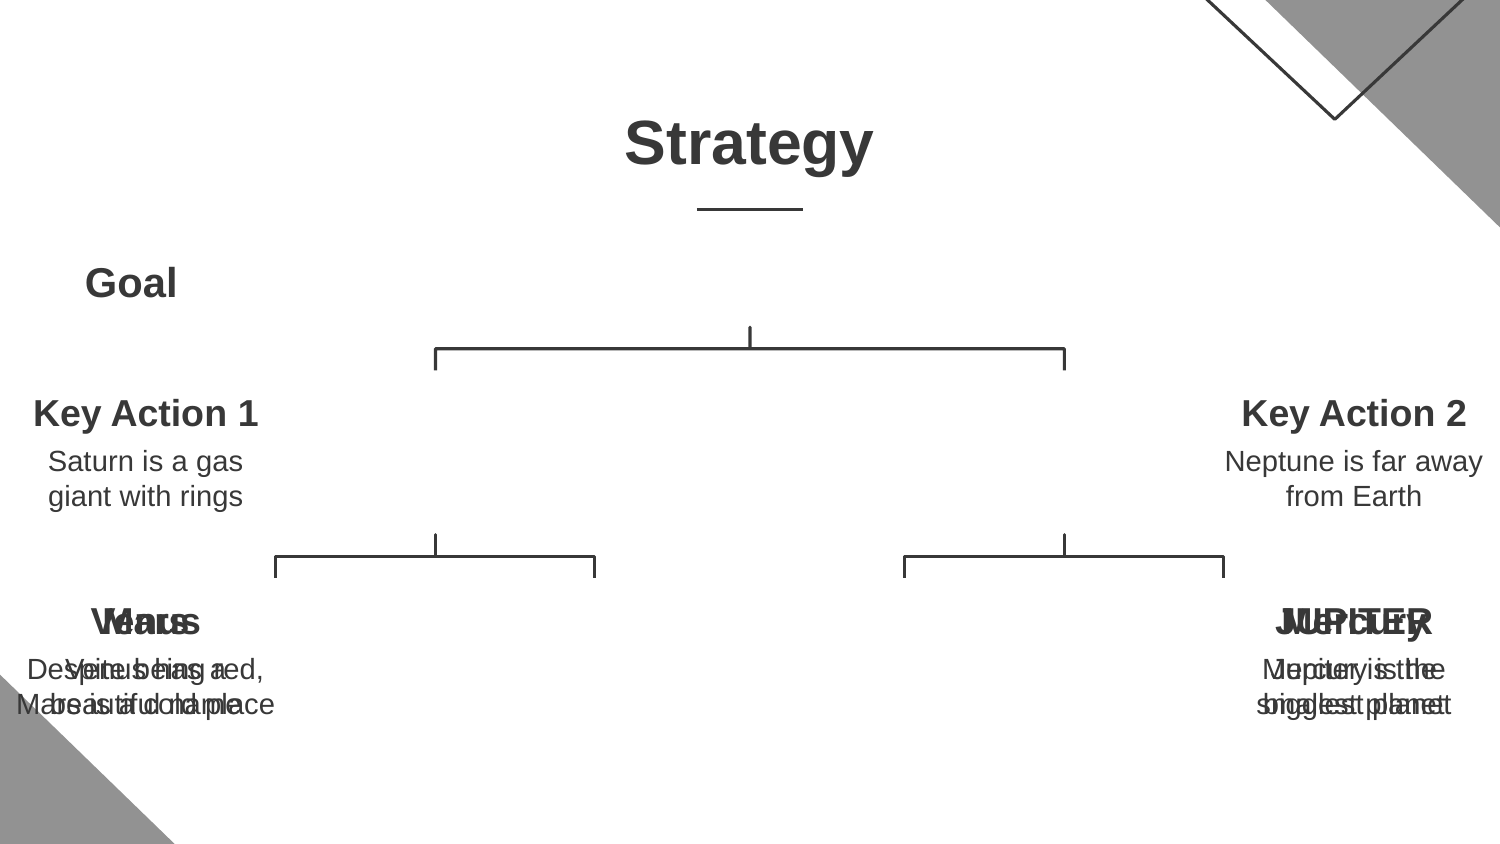

# Strategy
Goal
Key Action 1
Key Action 2

Saturn is a gas giant with rings
Neptune is far away from Earth
Venus
Mars
JUPITER
Mercury
Venus has a beautiful name
Despite being red, Mars is a cold place
Jupiter is the biggest planet
Mercury is the smallest planet